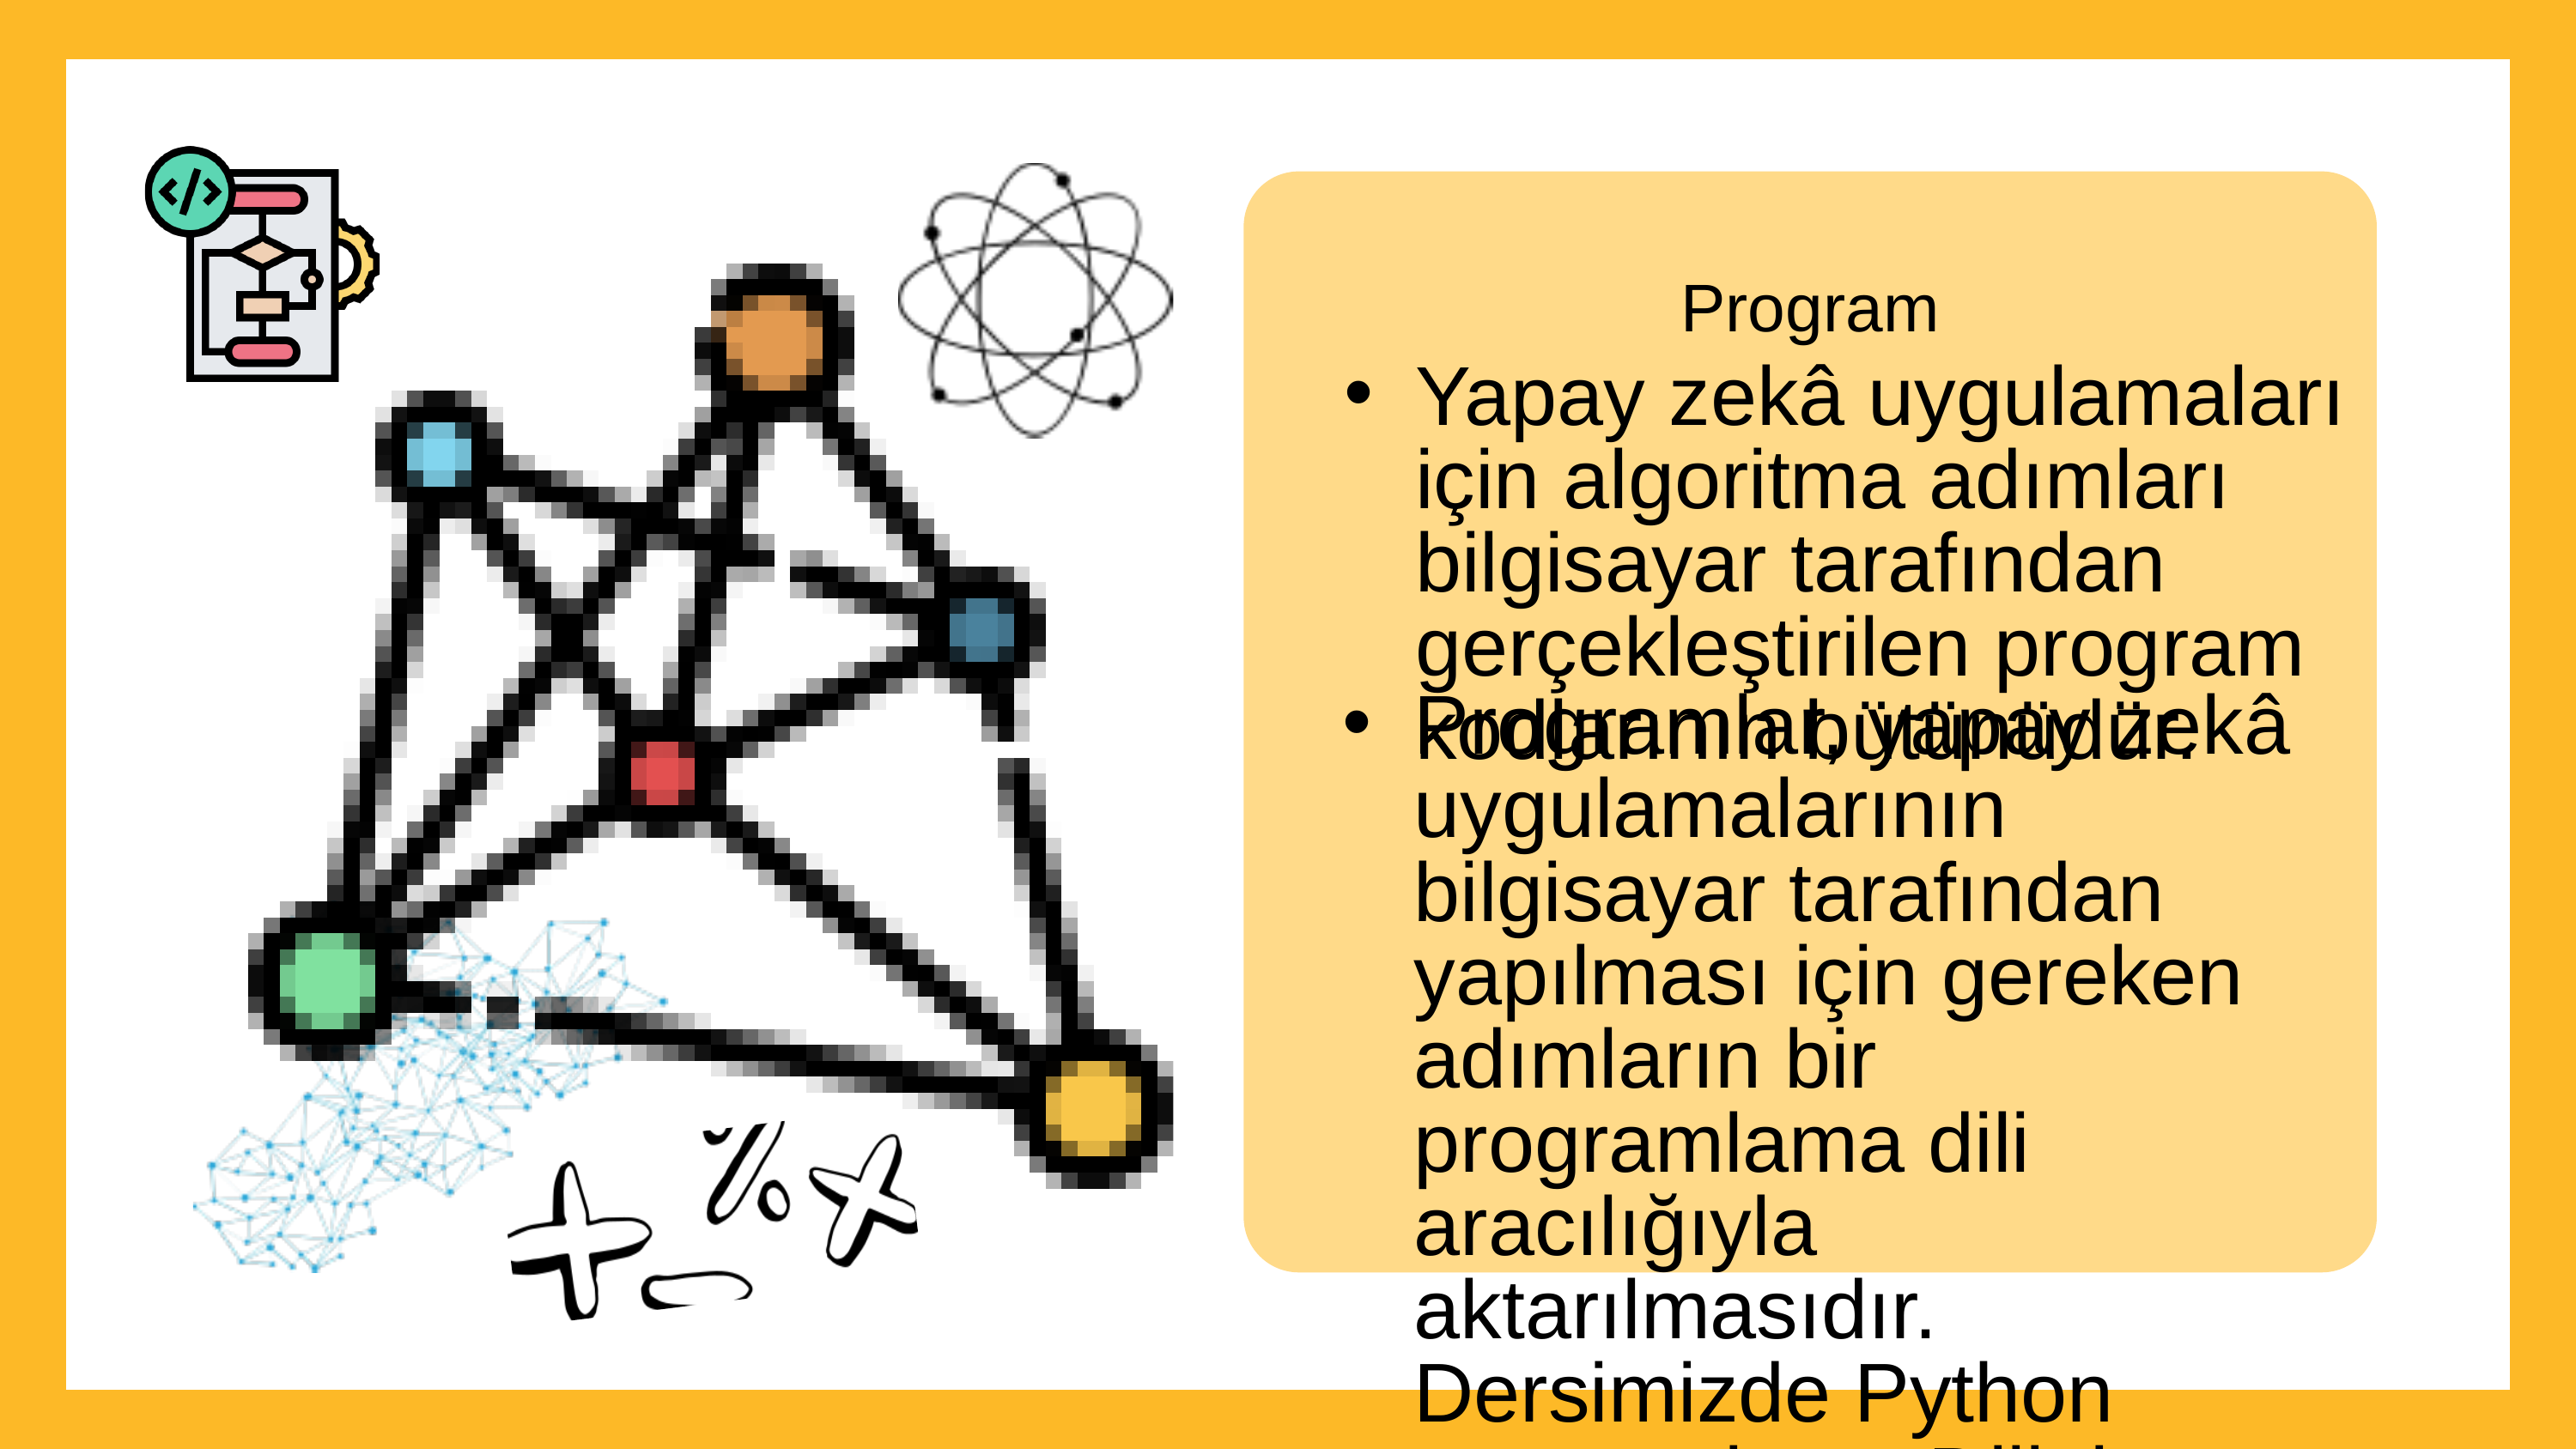

Program

Yapay zekâ uygulamaları için algoritma adımları bilgisayar tarafından gerçekleştirilen program kodlarının bütünüdür.
Programlar, yapay zekâ uygulamalarının bilgisayar tarafından yapılması için gereken adımların bir programlama dili aracılığıyla aktarılmasıdır. Dersimizde Python programlama Dilini kullanacağız.